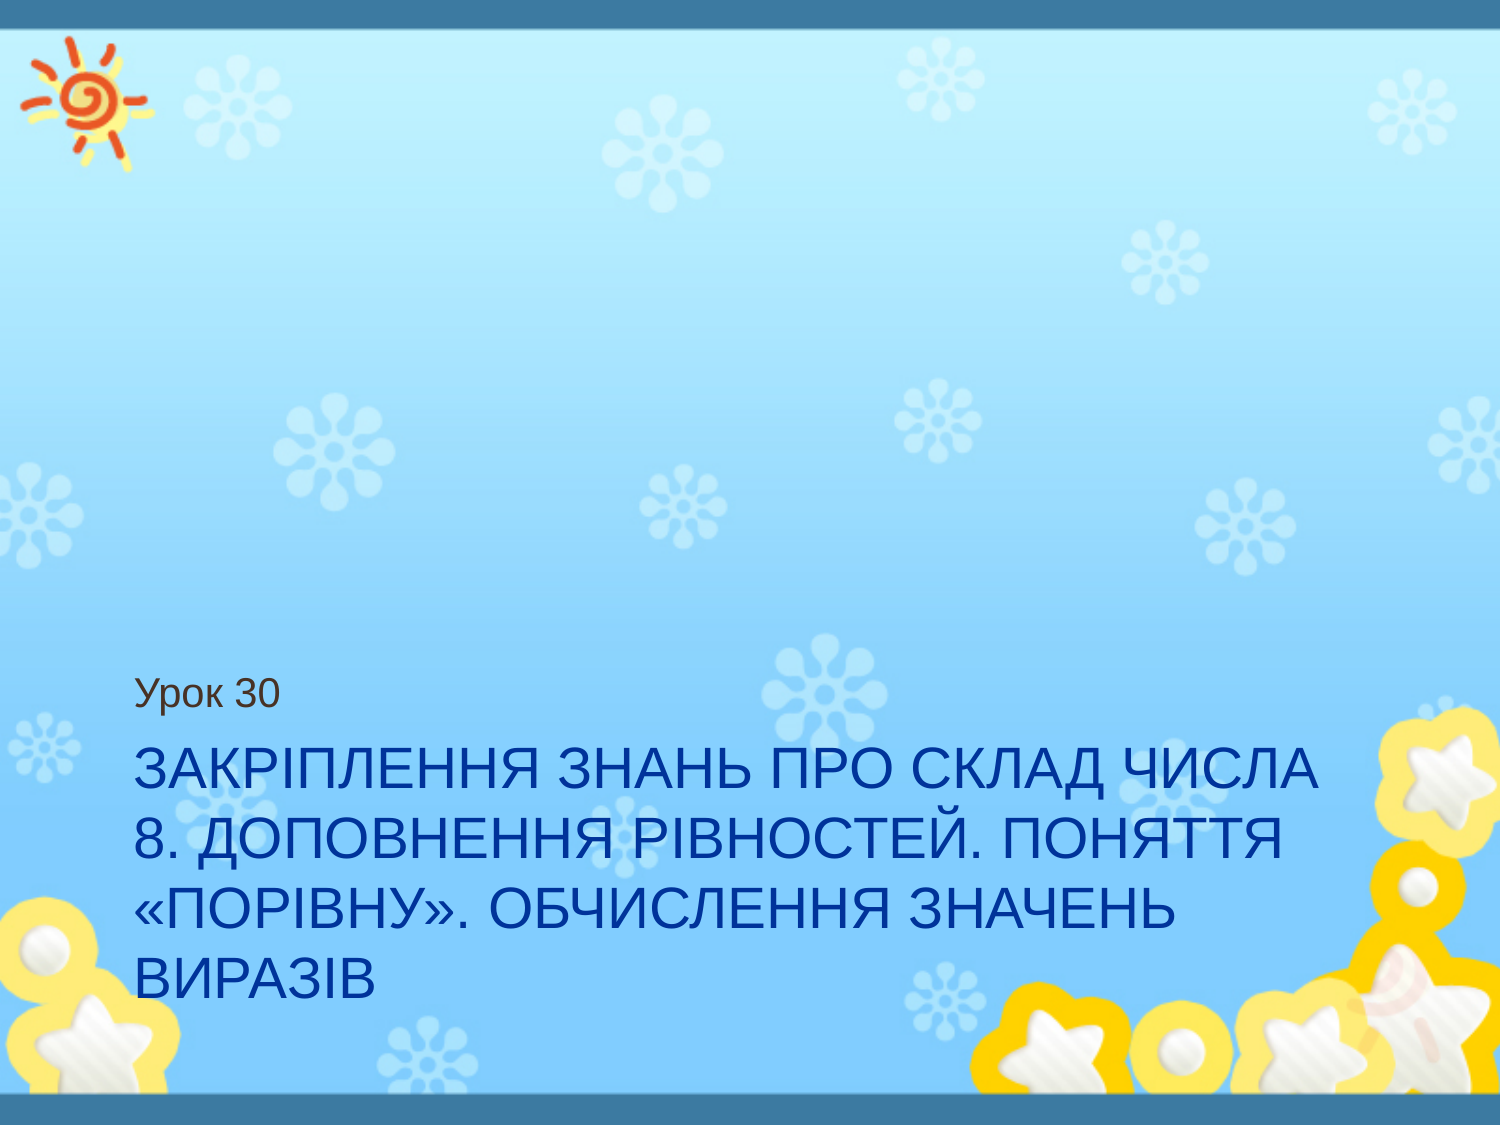

Урок 30
# Закріплення знань про склад числа 8. Доповнення рівностей. Поняття «порівну». Обчислення значень виразів